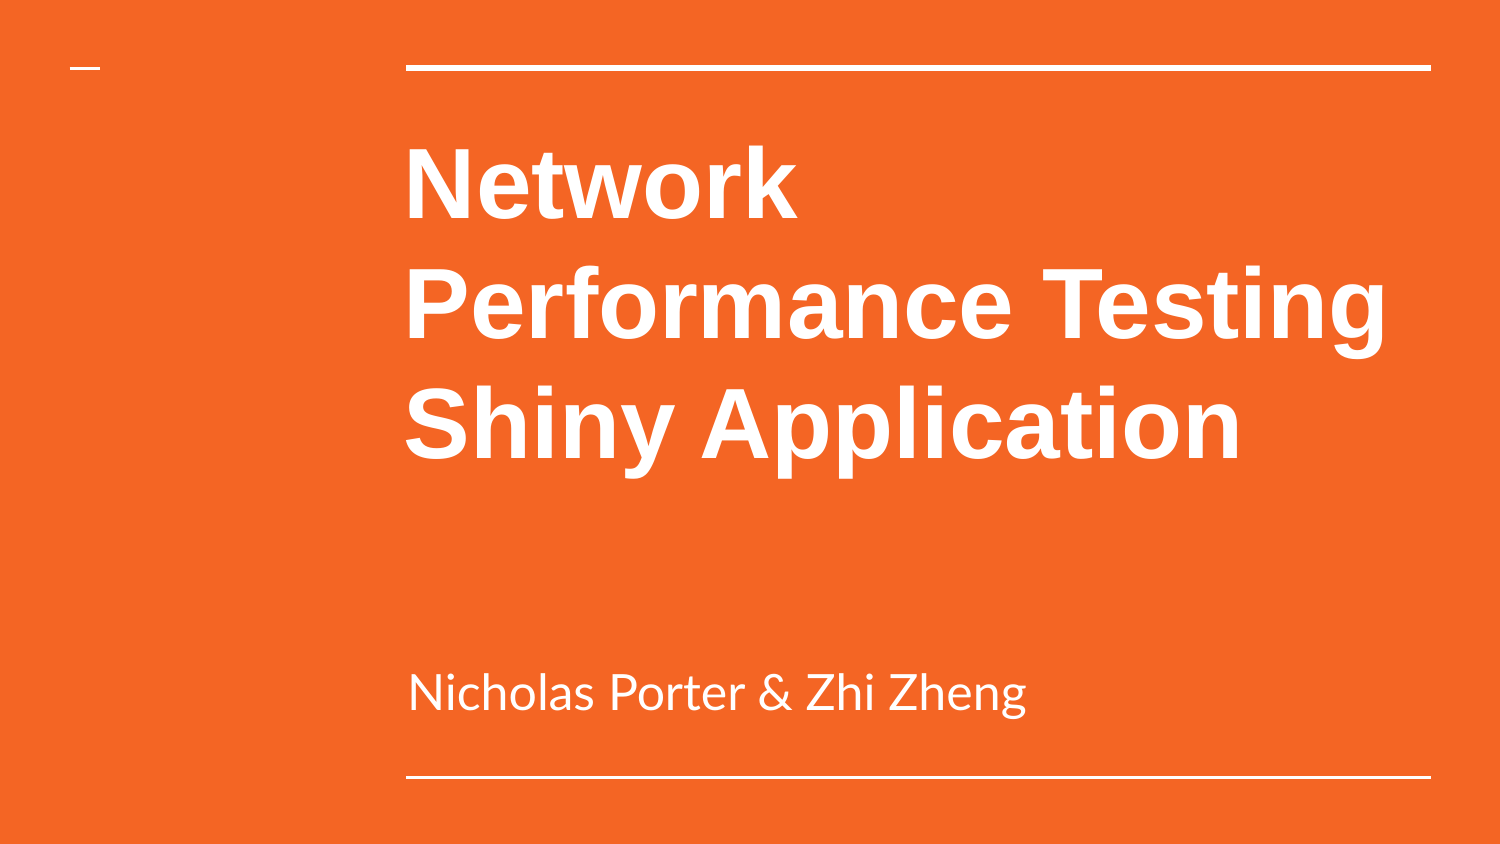

# Network Performance Testing Shiny Application
Nicholas Porter & Zhi Zheng